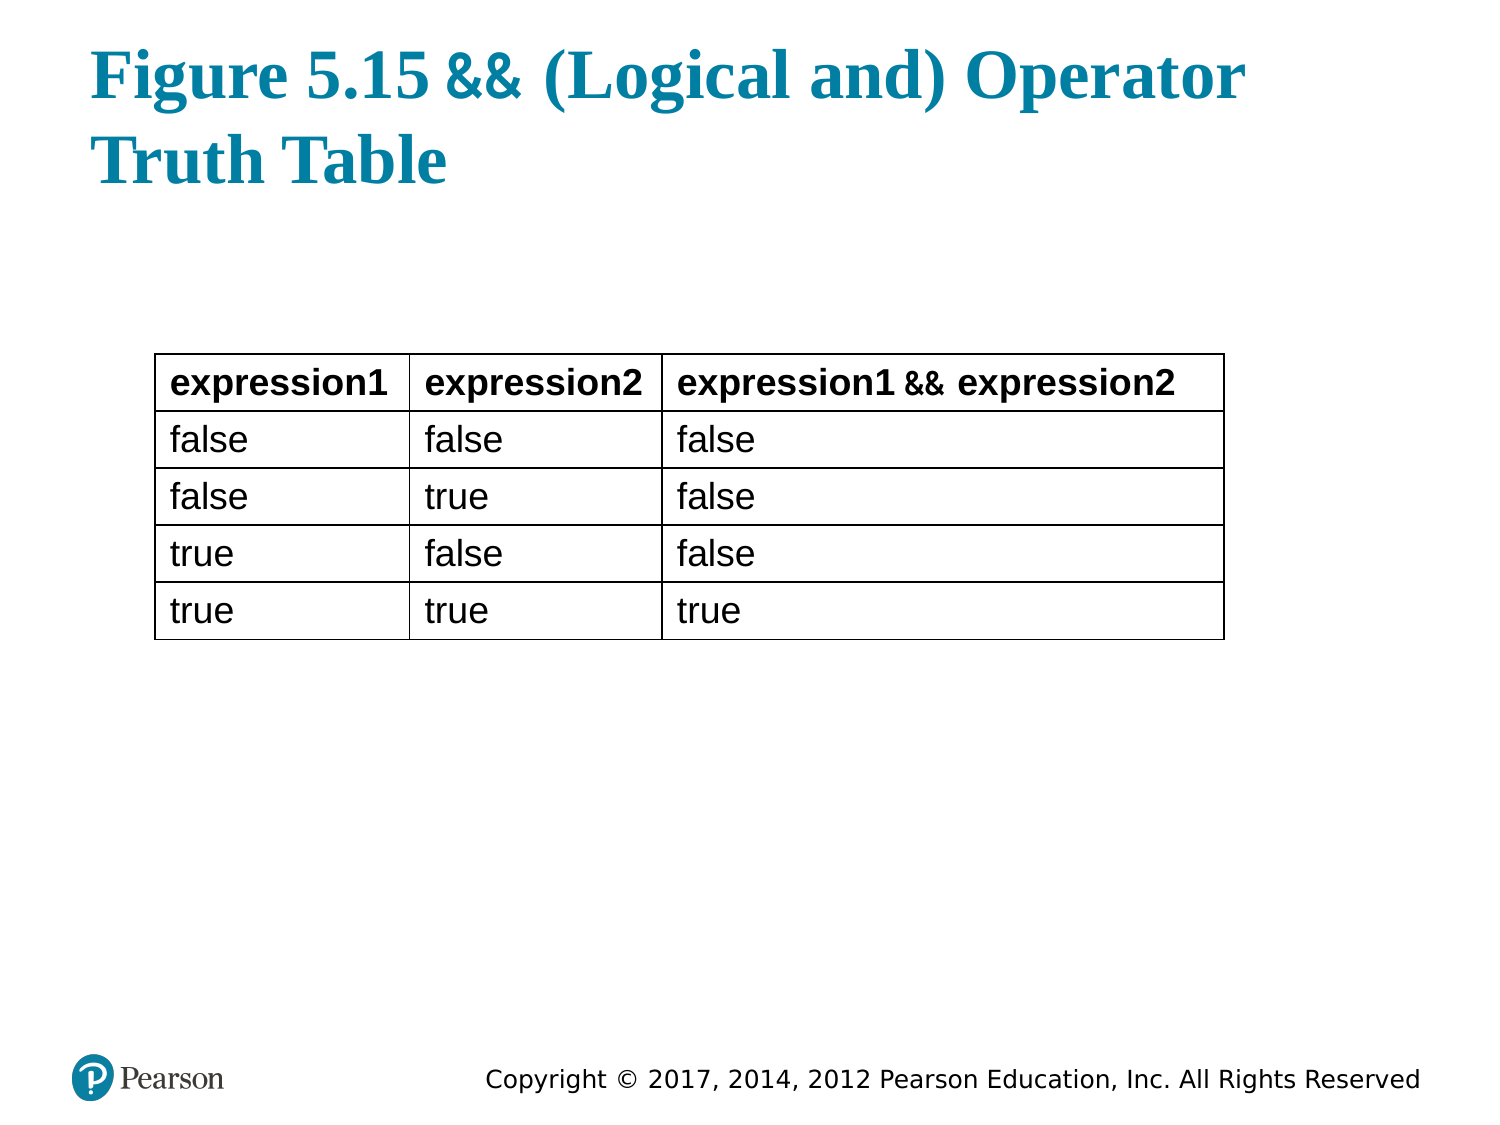

# Figure 5.15 && (Logical and) Operator Truth Table
| expression1 | expression2 | expression1 && expression2 |
| --- | --- | --- |
| false | false | false |
| false | true | false |
| true | false | false |
| true | true | true |